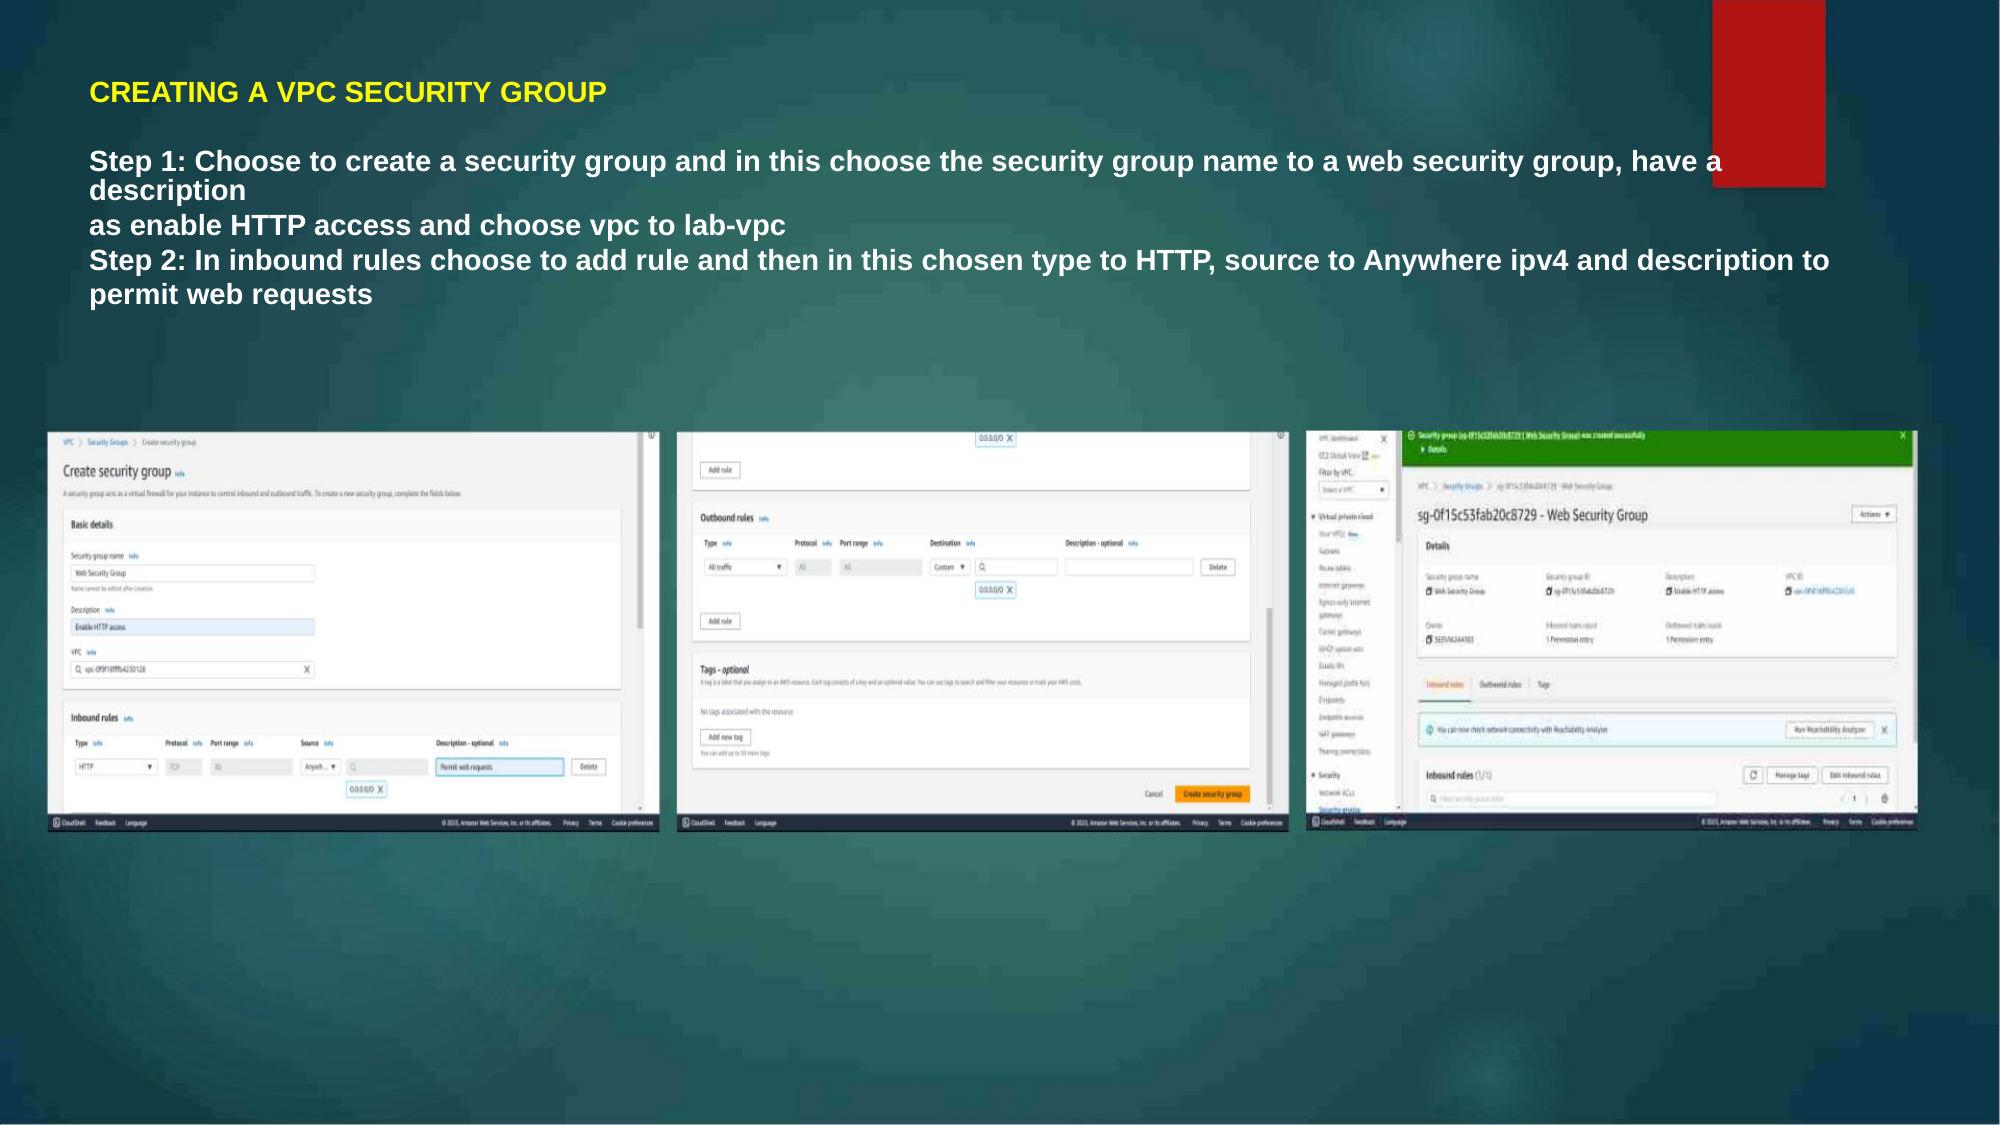

CREATING A VPC SECURITY GROUP
Step 1: Choose to create a security group and in this choose the security group name to a web security group, have a description
as enable HTTP access and choose vpc to lab-vpc
Step 2: In inbound rules choose to add rule and then in this chosen type to HTTP, source to Anywhere ipv4 and description to
permit web requests